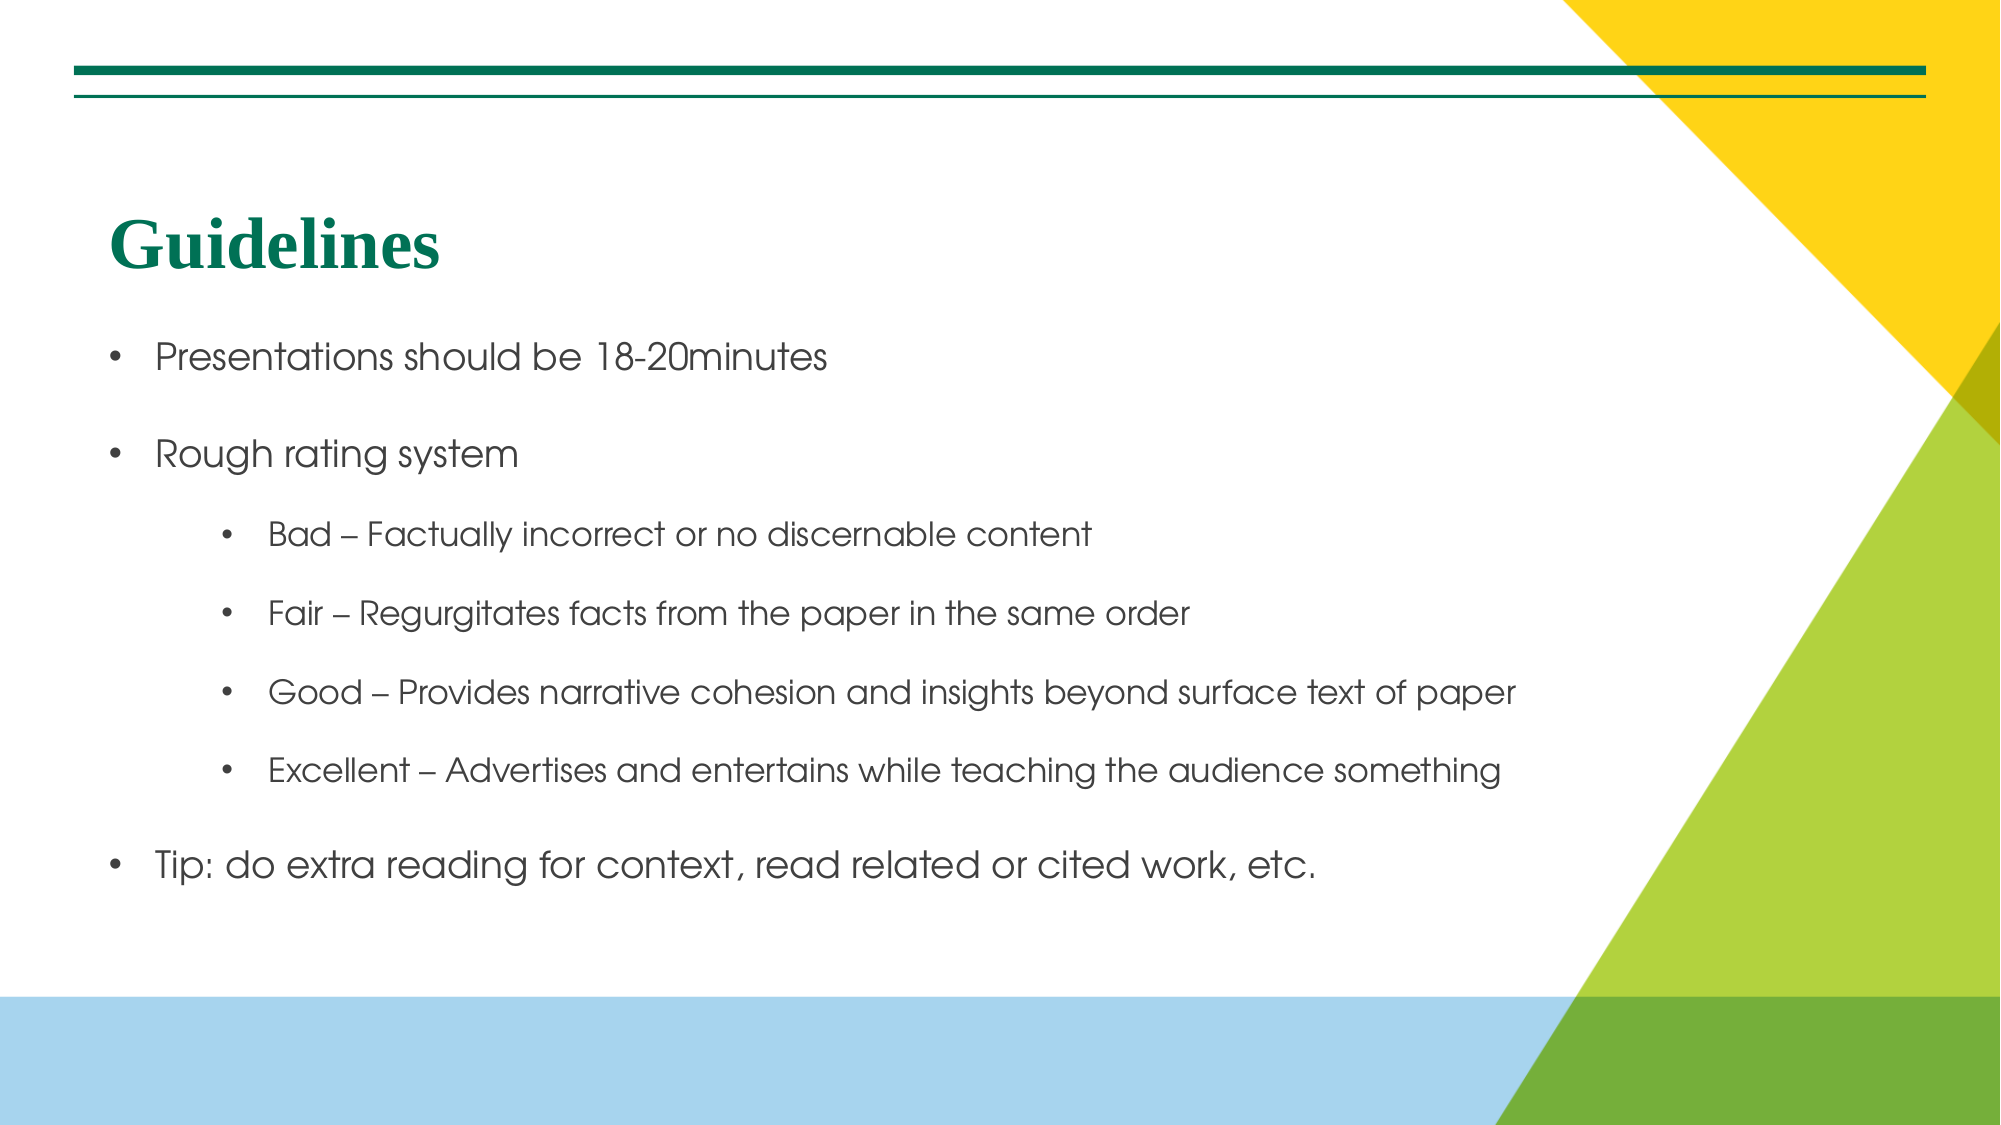

# Guidelines
Presentations should be 18-20minutes
Rough rating system
Bad – Factually incorrect or no discernable content
Fair – Regurgitates facts from the paper in the same order
Good – Provides narrative cohesion and insights beyond surface text of paper
Excellent – Advertises and entertains while teaching the audience something
Tip: do extra reading for context, read related or cited work, etc.